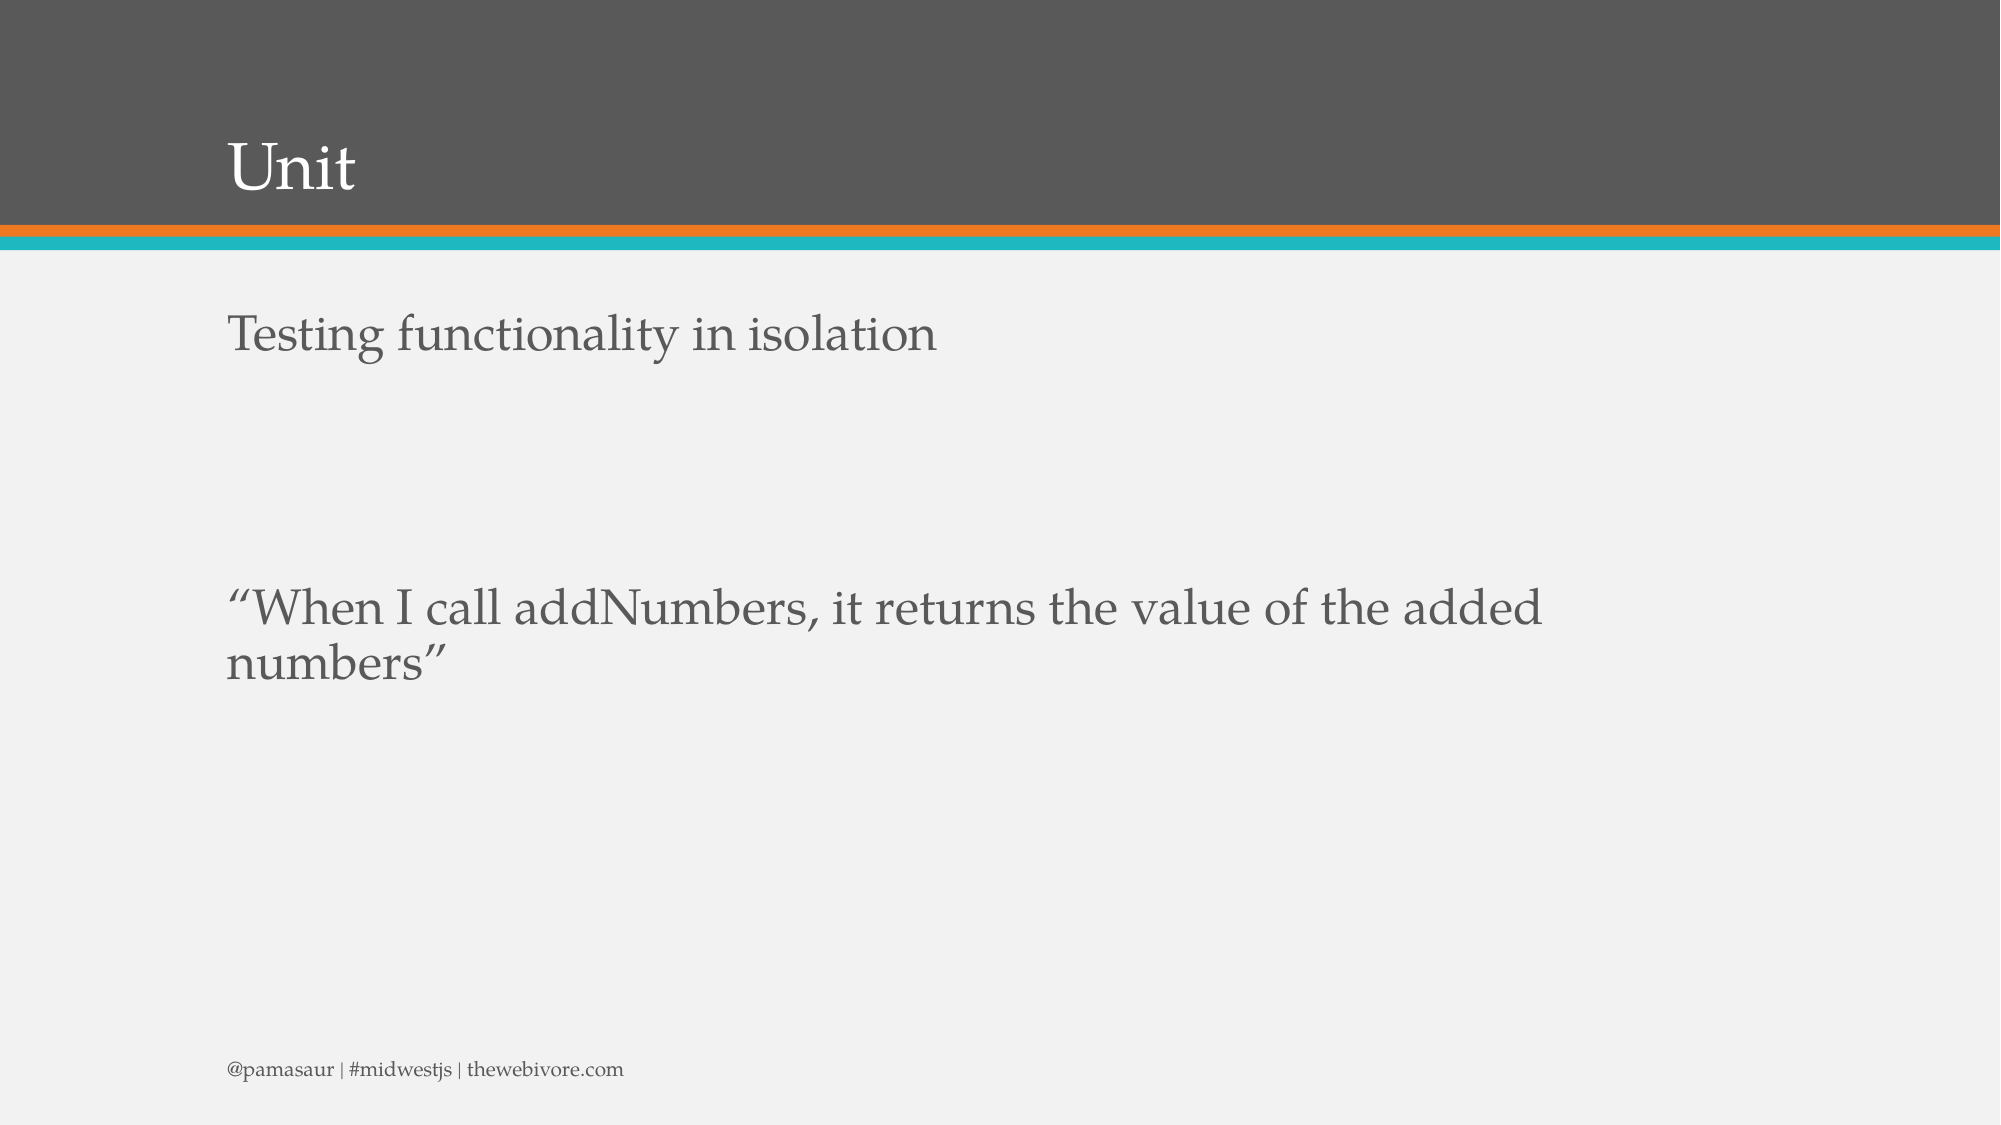

# Unit
Testing functionality in isolation

“When I call addNumbers, it returns the value of the added numbers”
@pamasaur | #midwestjs | thewebivore.com